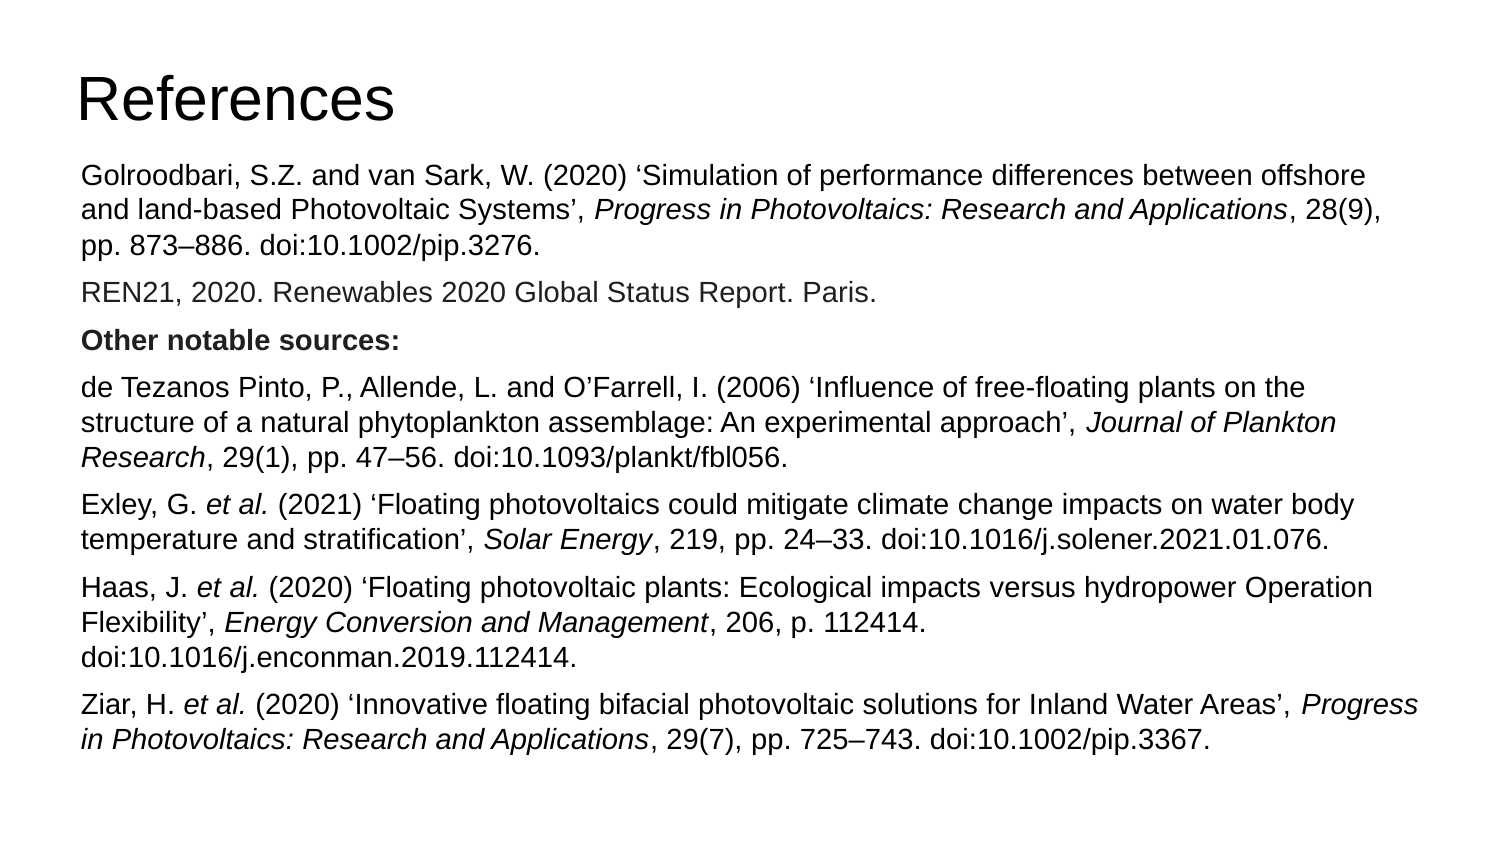

References
Golroodbari, S.Z. and van Sark, W. (2020) ‘Simulation of performance differences between offshore and land‐based Photovoltaic Systems’, Progress in Photovoltaics: Research and Applications, 28(9), pp. 873–886. doi:10.1002/pip.3276.
REN21, 2020. Renewables 2020 Global Status Report. Paris.
Other notable sources:
de Tezanos Pinto, P., Allende, L. and O’Farrell, I. (2006) ‘Influence of free-floating plants on the structure of a natural phytoplankton assemblage: An experimental approach’, Journal of Plankton Research, 29(1), pp. 47–56. doi:10.1093/plankt/fbl056.
Exley, G. et al. (2021) ‘Floating photovoltaics could mitigate climate change impacts on water body temperature and stratification’, Solar Energy, 219, pp. 24–33. doi:10.1016/j.solener.2021.01.076.
Haas, J. et al. (2020) ‘Floating photovoltaic plants: Ecological impacts versus hydropower Operation Flexibility’, Energy Conversion and Management, 206, p. 112414. doi:10.1016/j.enconman.2019.112414.
Ziar, H. et al. (2020) ‘Innovative floating bifacial photovoltaic solutions for Inland Water Areas’, Progress in Photovoltaics: Research and Applications, 29(7), pp. 725–743. doi:10.1002/pip.3367.